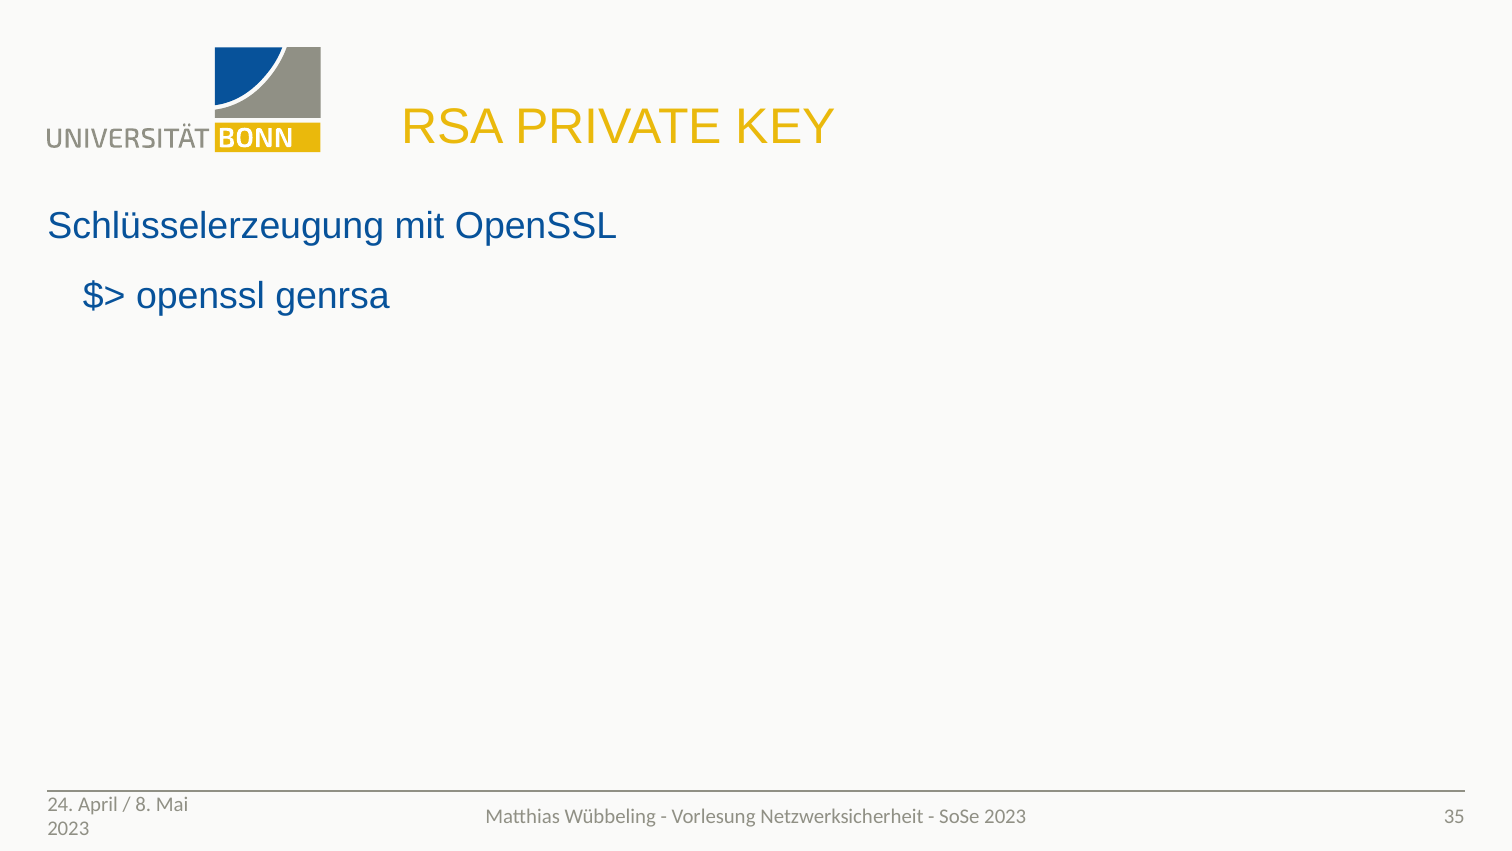

# RSA Private Key
Schlüsselerzeugung mit OpenSSL
	$> openssl genrsa
24. April / 8. Mai 2023
35
Matthias Wübbeling - Vorlesung Netzwerksicherheit - SoSe 2023